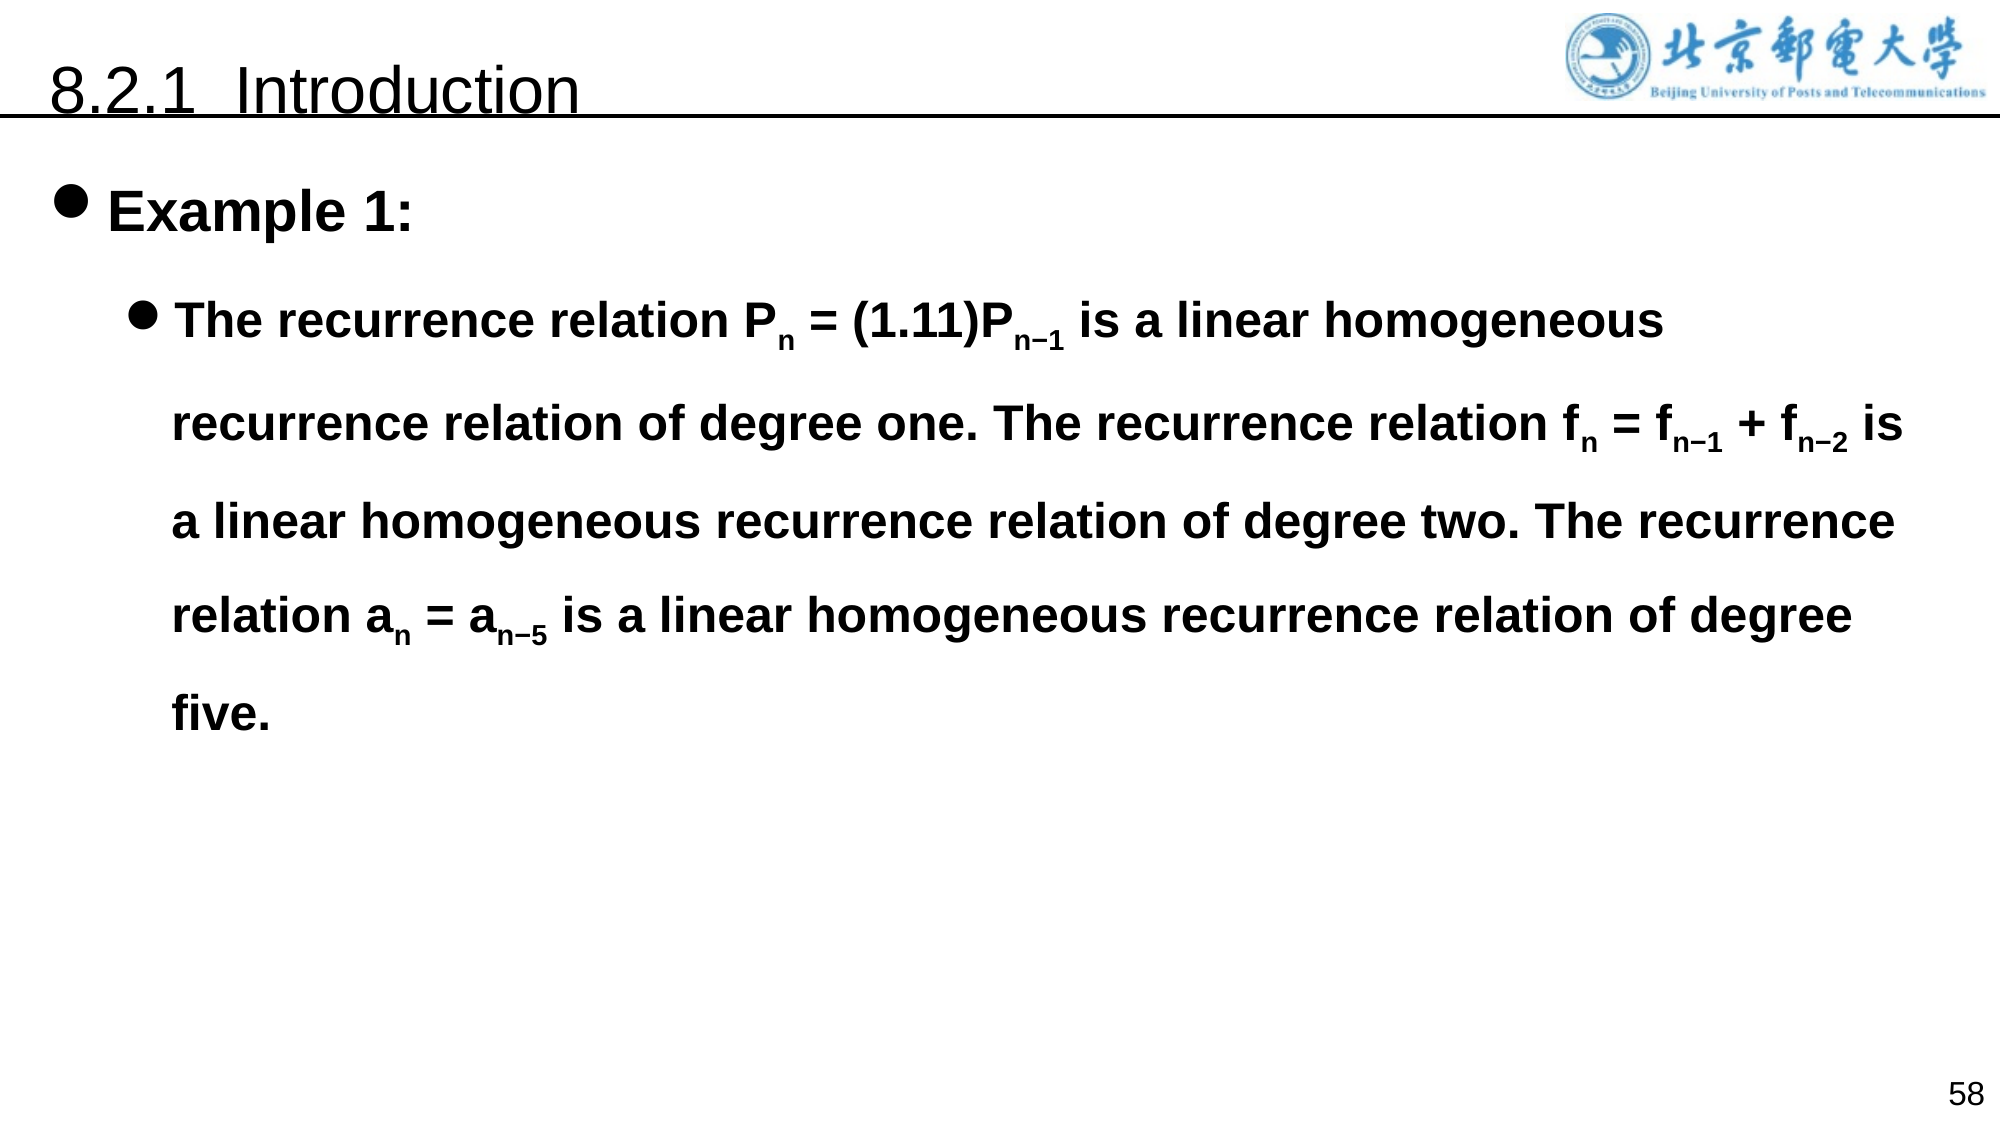

8.2.1  Introduction
Example 1:
The recurrence relation Pn = (1.11)Pn−1 is a linear homogeneous recurrence relation of degree one. The recurrence relation fn = fn−1 + fn−2 is a linear homogeneous recurrence relation of degree two. The recurrence relation an = an−5 is a linear homogeneous recurrence relation of degree five.